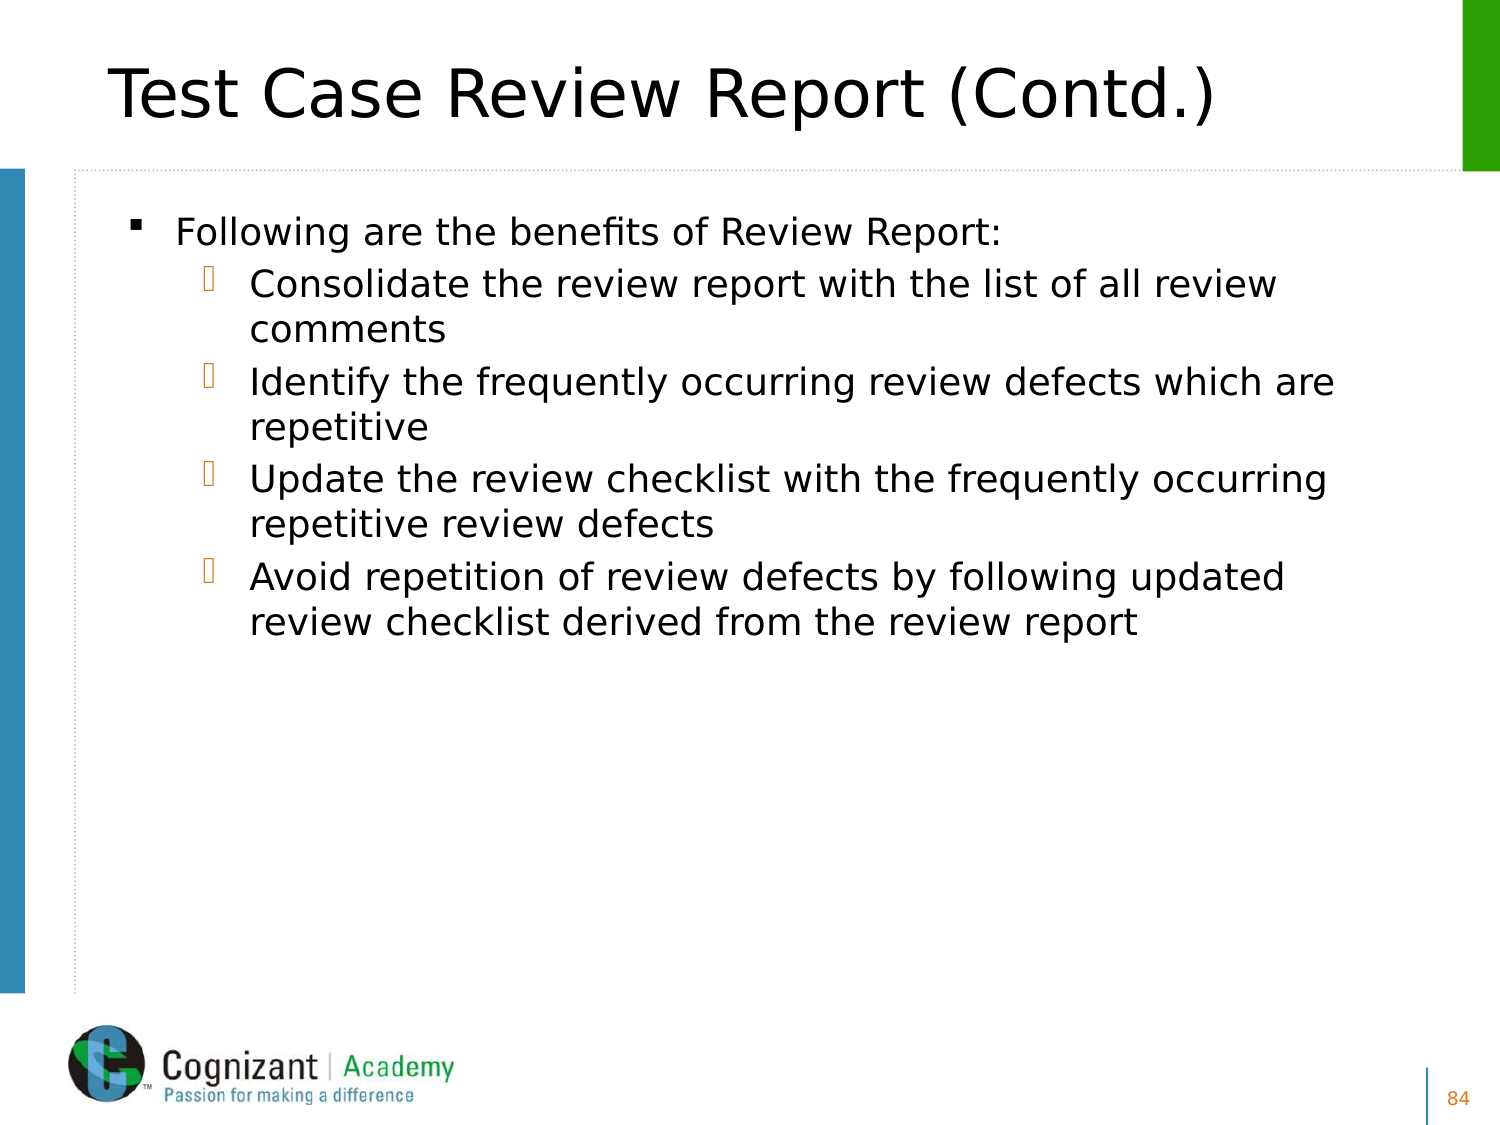

# Test Case Review Report (Contd.)
Following are the benefits of Review Report:
Consolidate the review report with the list of all review comments
Identify the frequently occurring review defects which are repetitive
Update the review checklist with the frequently occurring repetitive review defects
Avoid repetition of review defects by following updated review checklist derived from the review report
84